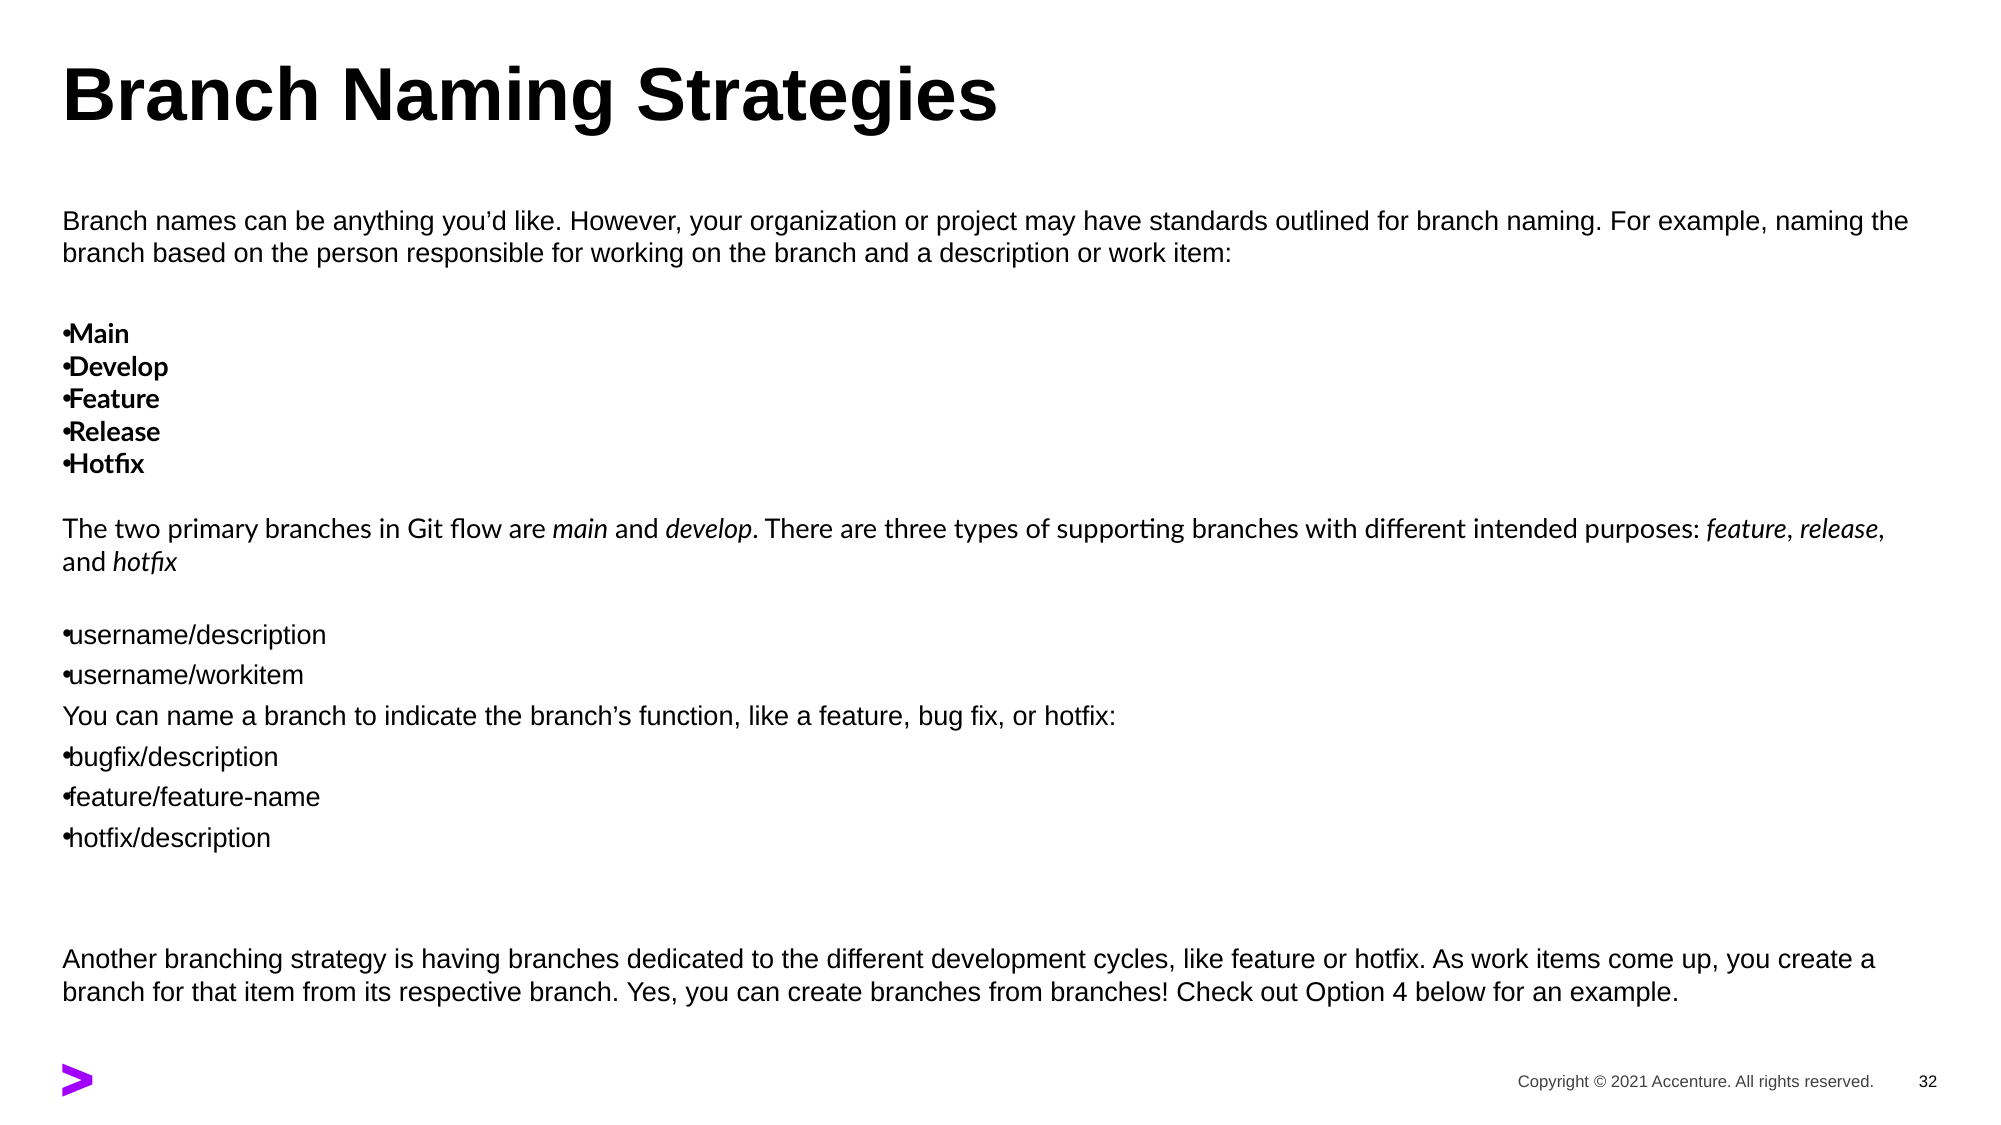

# Branch Naming Strategies
Branch names can be anything you’d like. However, your organization or project may have standards outlined for branch naming. For example, naming the branch based on the person responsible for working on the branch and a description or work item:

Main
Develop
Feature
Release
Hotfix

The two primary branches in Git flow are main and develop. There are three types of supporting branches with different intended purposes: feature, release, and hotfix

username/description
username/workitem
You can name a branch to indicate the branch’s function, like a feature, bug fix, or hotfix:
bugfix/description
feature/feature-name
hotfix/description

Another branching strategy is having branches dedicated to the different development cycles, like feature or hotfix. As work items come up, you create a branch for that item from its respective branch. Yes, you can create branches from branches! Check out Option 4 below for an example.
Copyright © 2021 Accenture. All rights reserved.
32